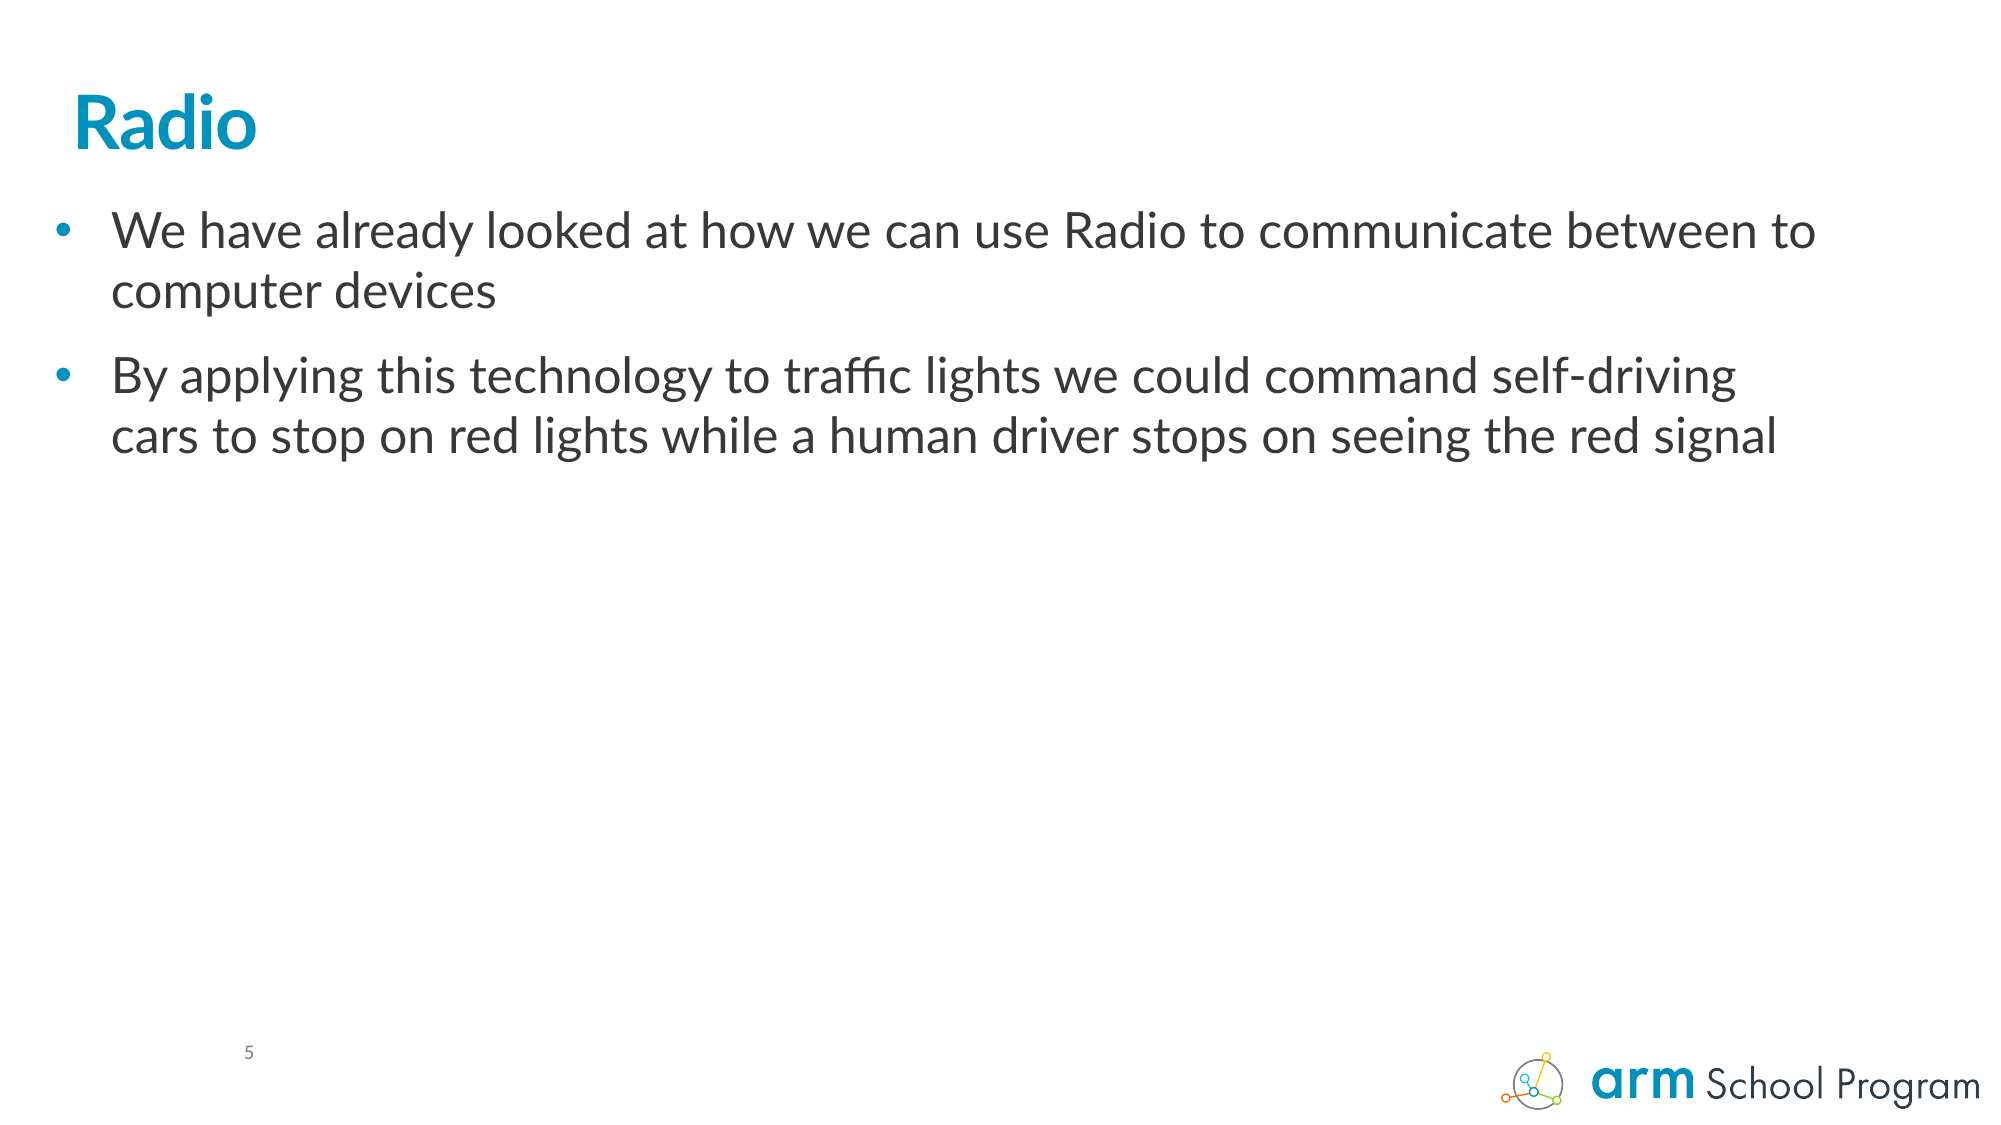

# Radio
We have already looked at how we can use Radio to communicate between to computer devices
By applying this technology to traffic lights we could command self-driving cars to stop on red lights while a human driver stops on seeing the red signal